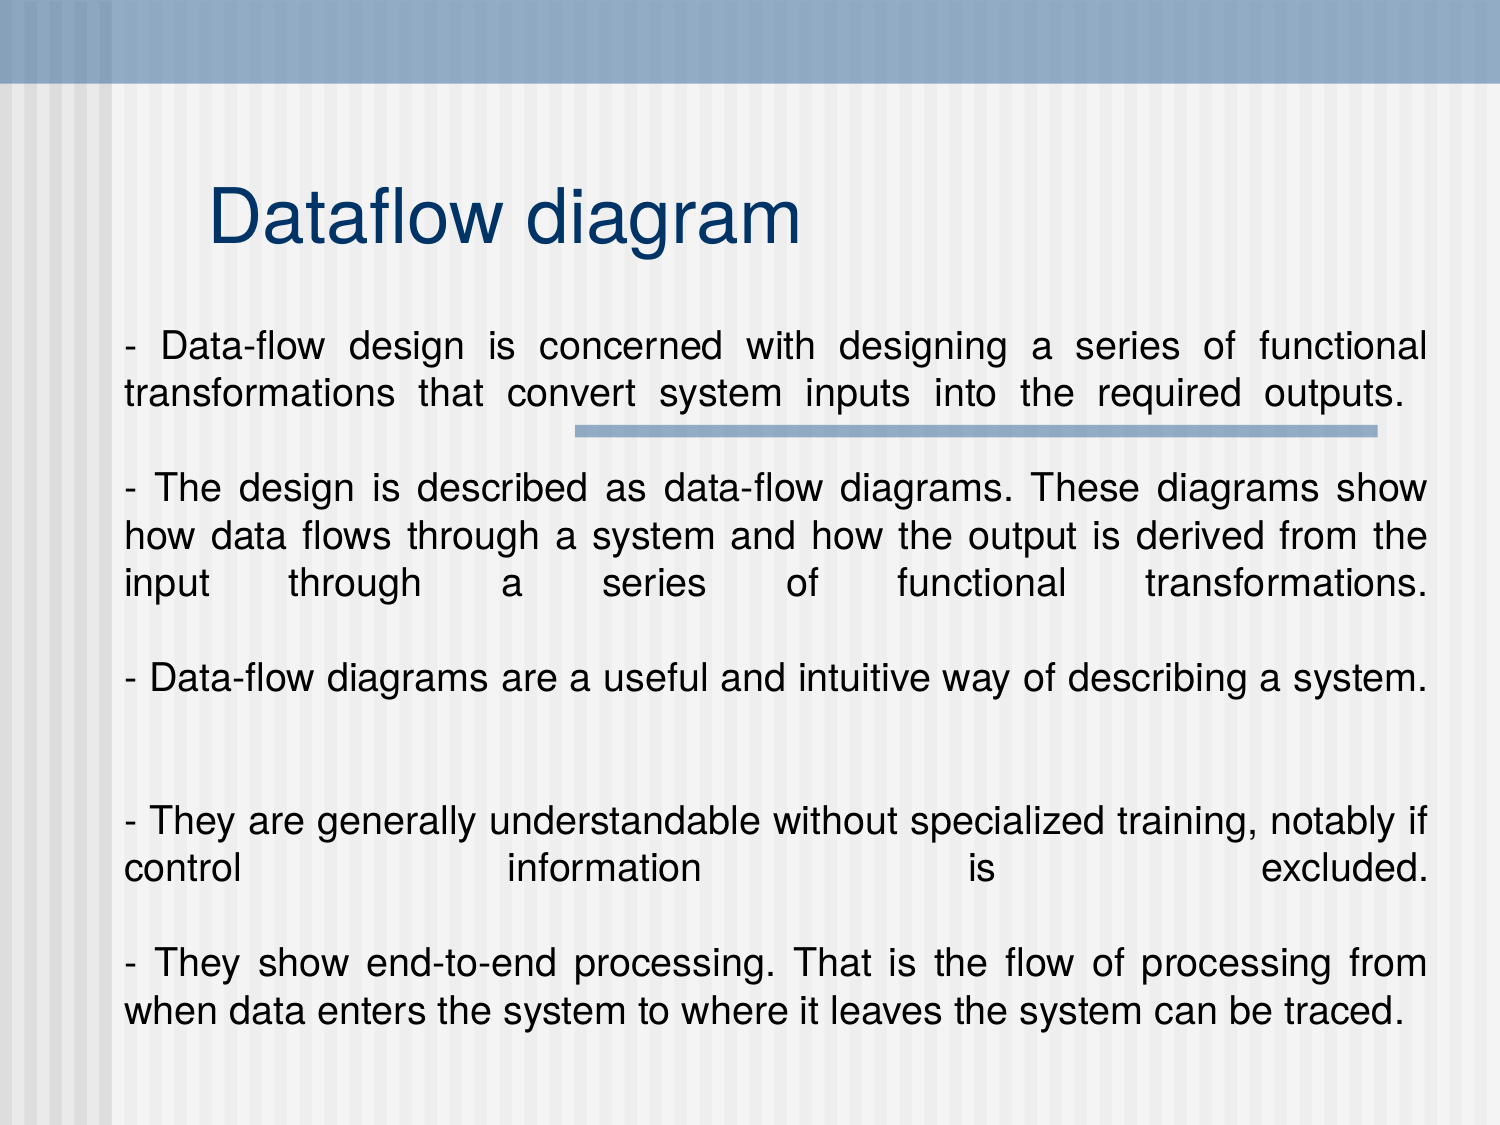

# Dataflow diagram
- Data-flow design is concerned with designing a series of functional transformations that convert system inputs into the required outputs.
- The design is described as data-flow diagrams. These diagrams show how data flows through a system and how the output is derived from the input through a series of functional transformations.
- Data-flow diagrams are a useful and intuitive way of describing a system.
- They are generally understandable without specialized training, notably if control information is excluded.
- They show end-to-end processing. That is the flow of processing from when data enters the system to where it leaves the system can be traced.
97